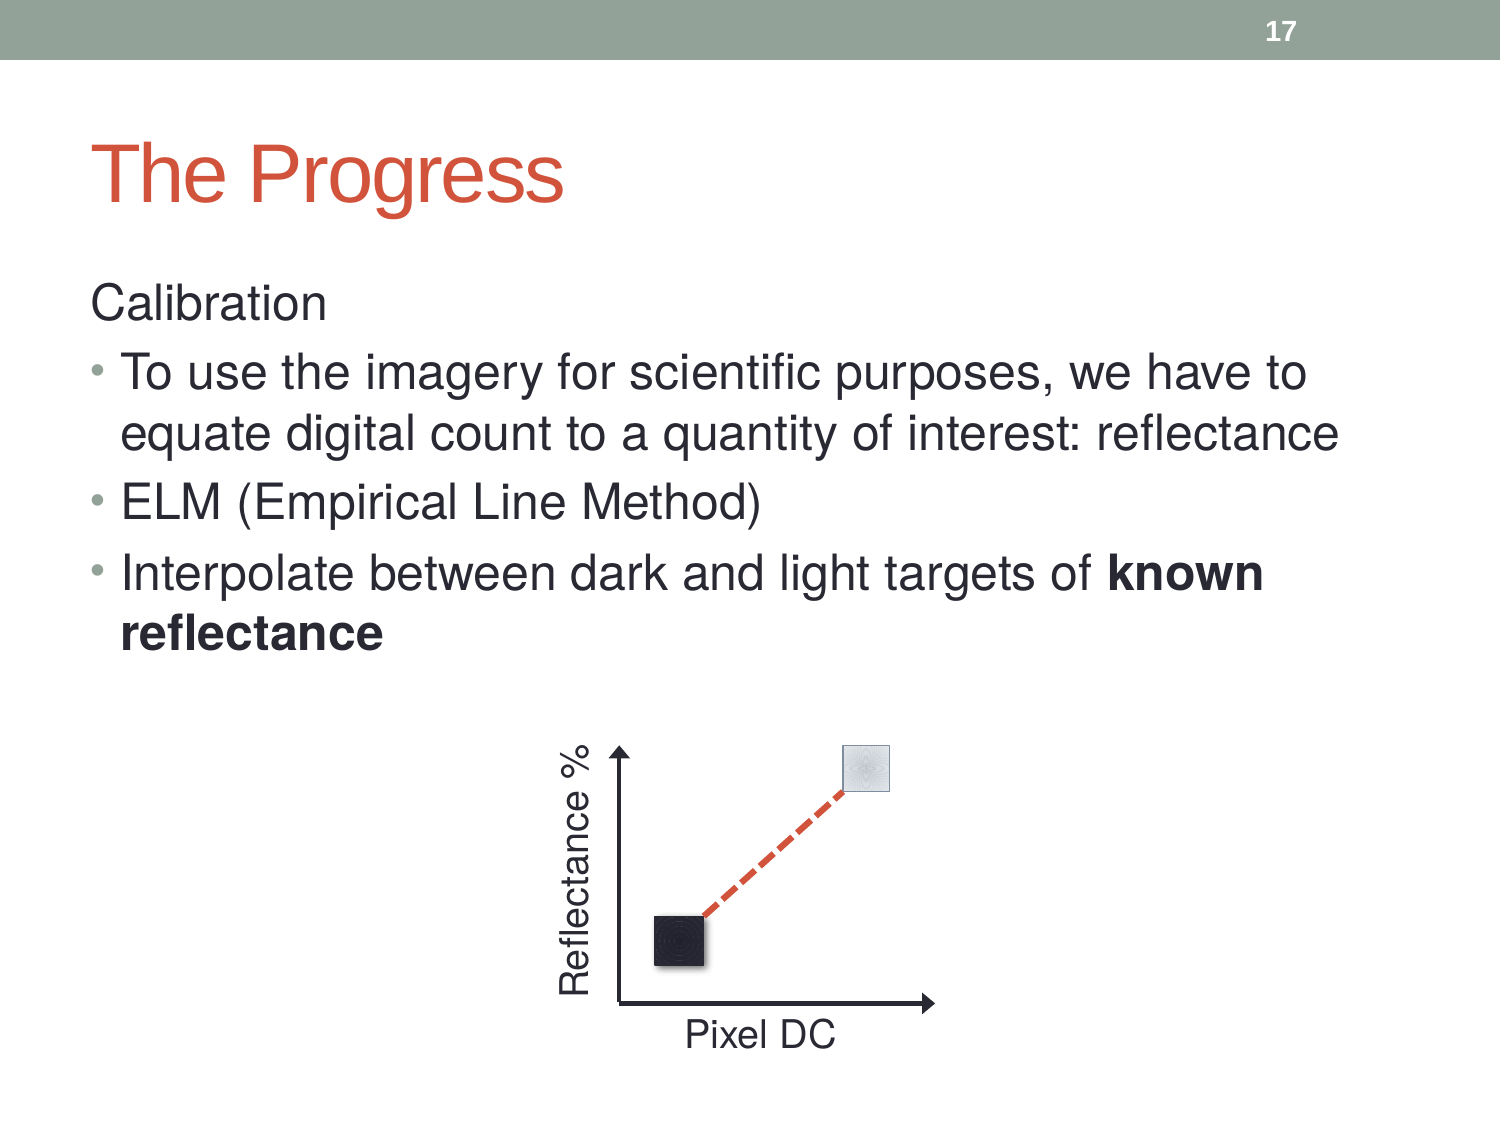

17
# The Progress
Calibration
To use the imagery for scientific purposes, we have to equate digital count to a quantity of interest: reflectance
ELM (Empirical Line Method)
Interpolate between dark and light targets of known reflectance

Reflectance %

Pixel DC